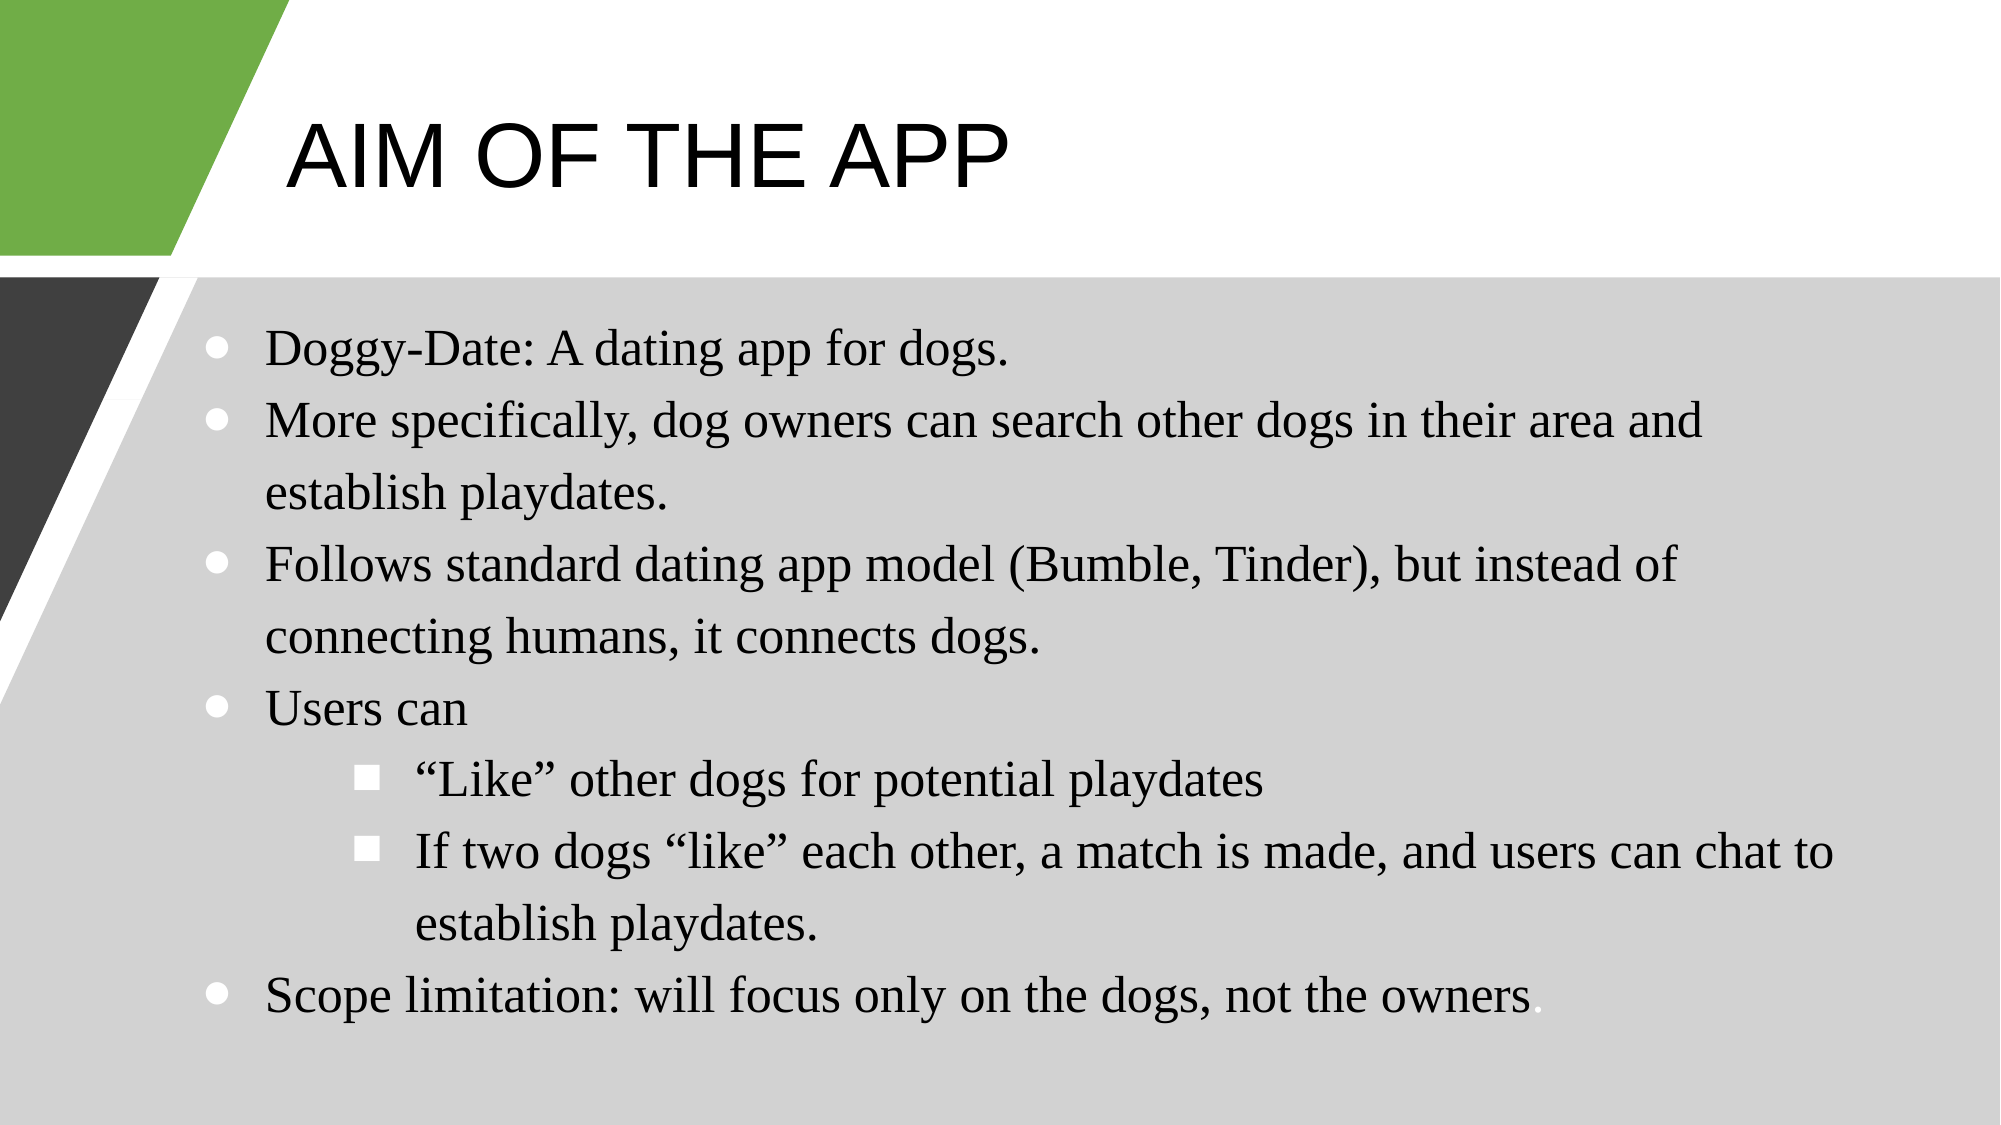

# AIM OF THE APP

Doggy-Date: A dating app for dogs.
More specifically, dog owners can search other dogs in their area and establish playdates.
Follows standard dating app model (Bumble, Tinder), but instead of connecting humans, it connects dogs.
Users can
“Like” other dogs for potential playdates
If two dogs “like” each other, a match is made, and users can chat to establish playdates.
Scope limitation: will focus only on the dogs, not the owners.